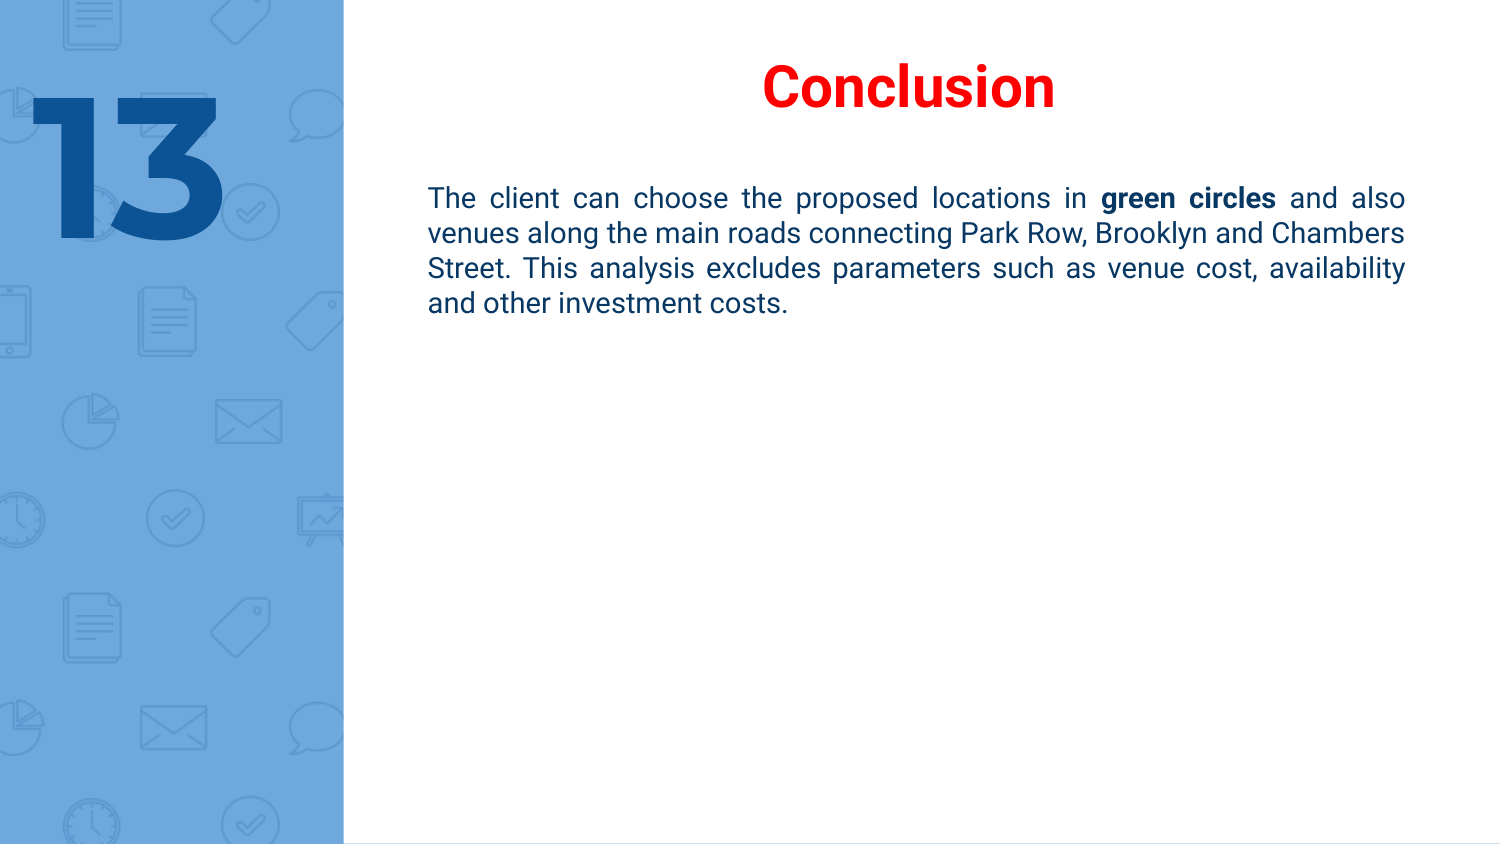

13
Conclusion

The client can choose the proposed locations in green circles and also venues along the main roads connecting Park Row, Brooklyn and Chambers Street. This analysis excludes parameters such as venue cost, availability and other investment costs.